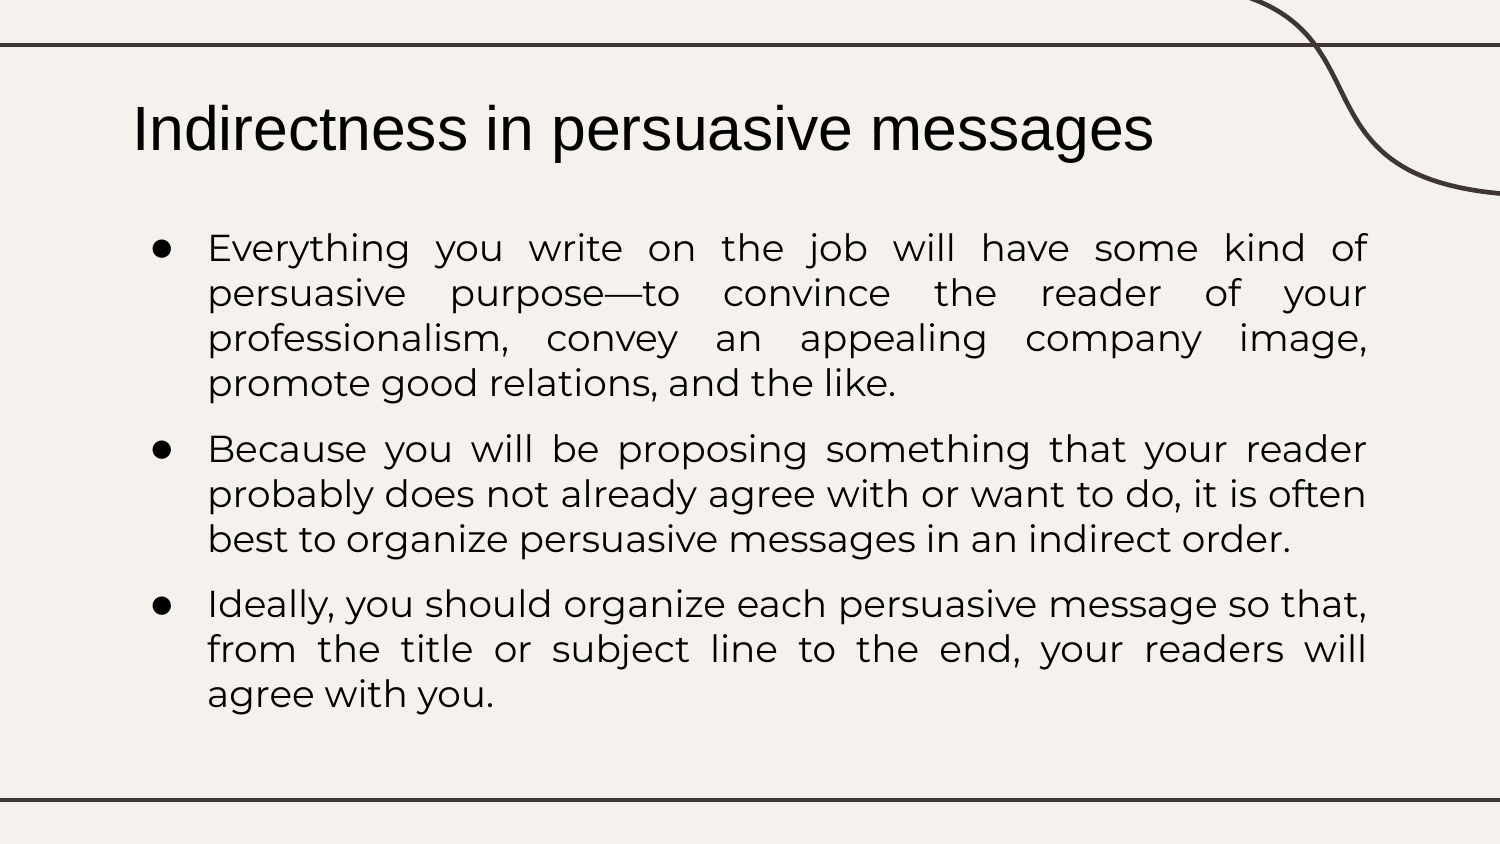

# Indirectness in persuasive messages
Everything you write on the job will have some kind of persuasive purpose—to convince the reader of your professionalism, convey an appealing company image, promote good relations, and the like.
Because you will be proposing something that your reader probably does not already agree with or want to do, it is often best to organize persuasive messages in an indirect order.
Ideally, you should organize each persuasive message so that, from the title or subject line to the end, your readers will agree with you.